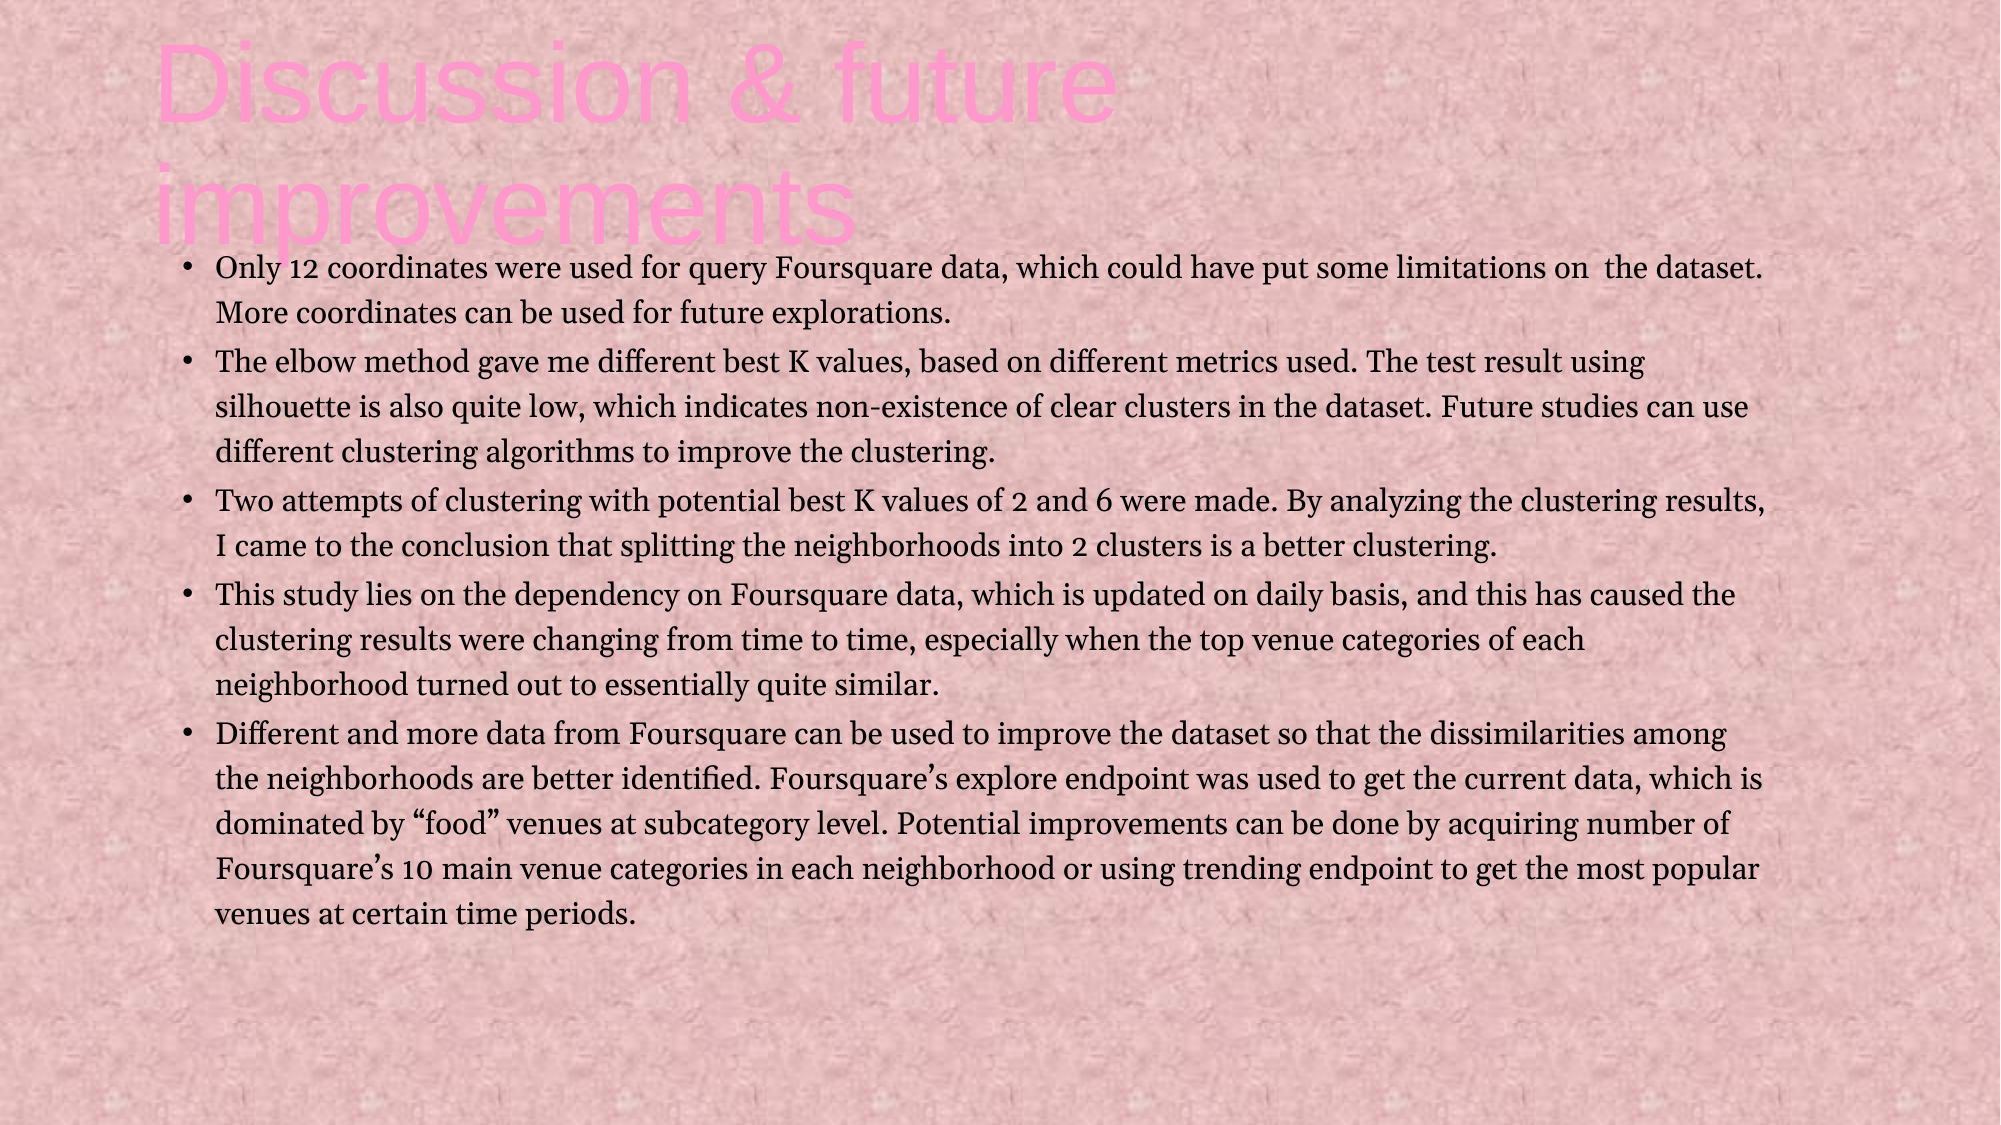

# Discussion & future improvements
Only 12 coordinates were used for query Foursquare data, which could have put some limitations on  the dataset. More coordinates can be used for future explorations.
The elbow method gave me different best K values, based on different metrics used. The test result using silhouette is also quite low, which indicates non-existence of clear clusters in the dataset. Future studies can use different clustering algorithms to improve the clustering.
Two attempts of clustering with potential best K values of 2 and 6 were made. By analyzing the clustering results, I came to the conclusion that splitting the neighborhoods into 2 clusters is a better clustering.
This study lies on the dependency on Foursquare data, which is updated on daily basis, and this has caused the clustering results were changing from time to time, especially when the top venue categories of each neighborhood turned out to essentially quite similar.
Different and more data from Foursquare can be used to improve the dataset so that the dissimilarities among the neighborhoods are better identified. Foursquare’s explore endpoint was used to get the current data, which is dominated by “food” venues at subcategory level. Potential improvements can be done by acquiring number of Foursquare’s 10 main venue categories in each neighborhood or using trending endpoint to get the most popular venues at certain time periods.